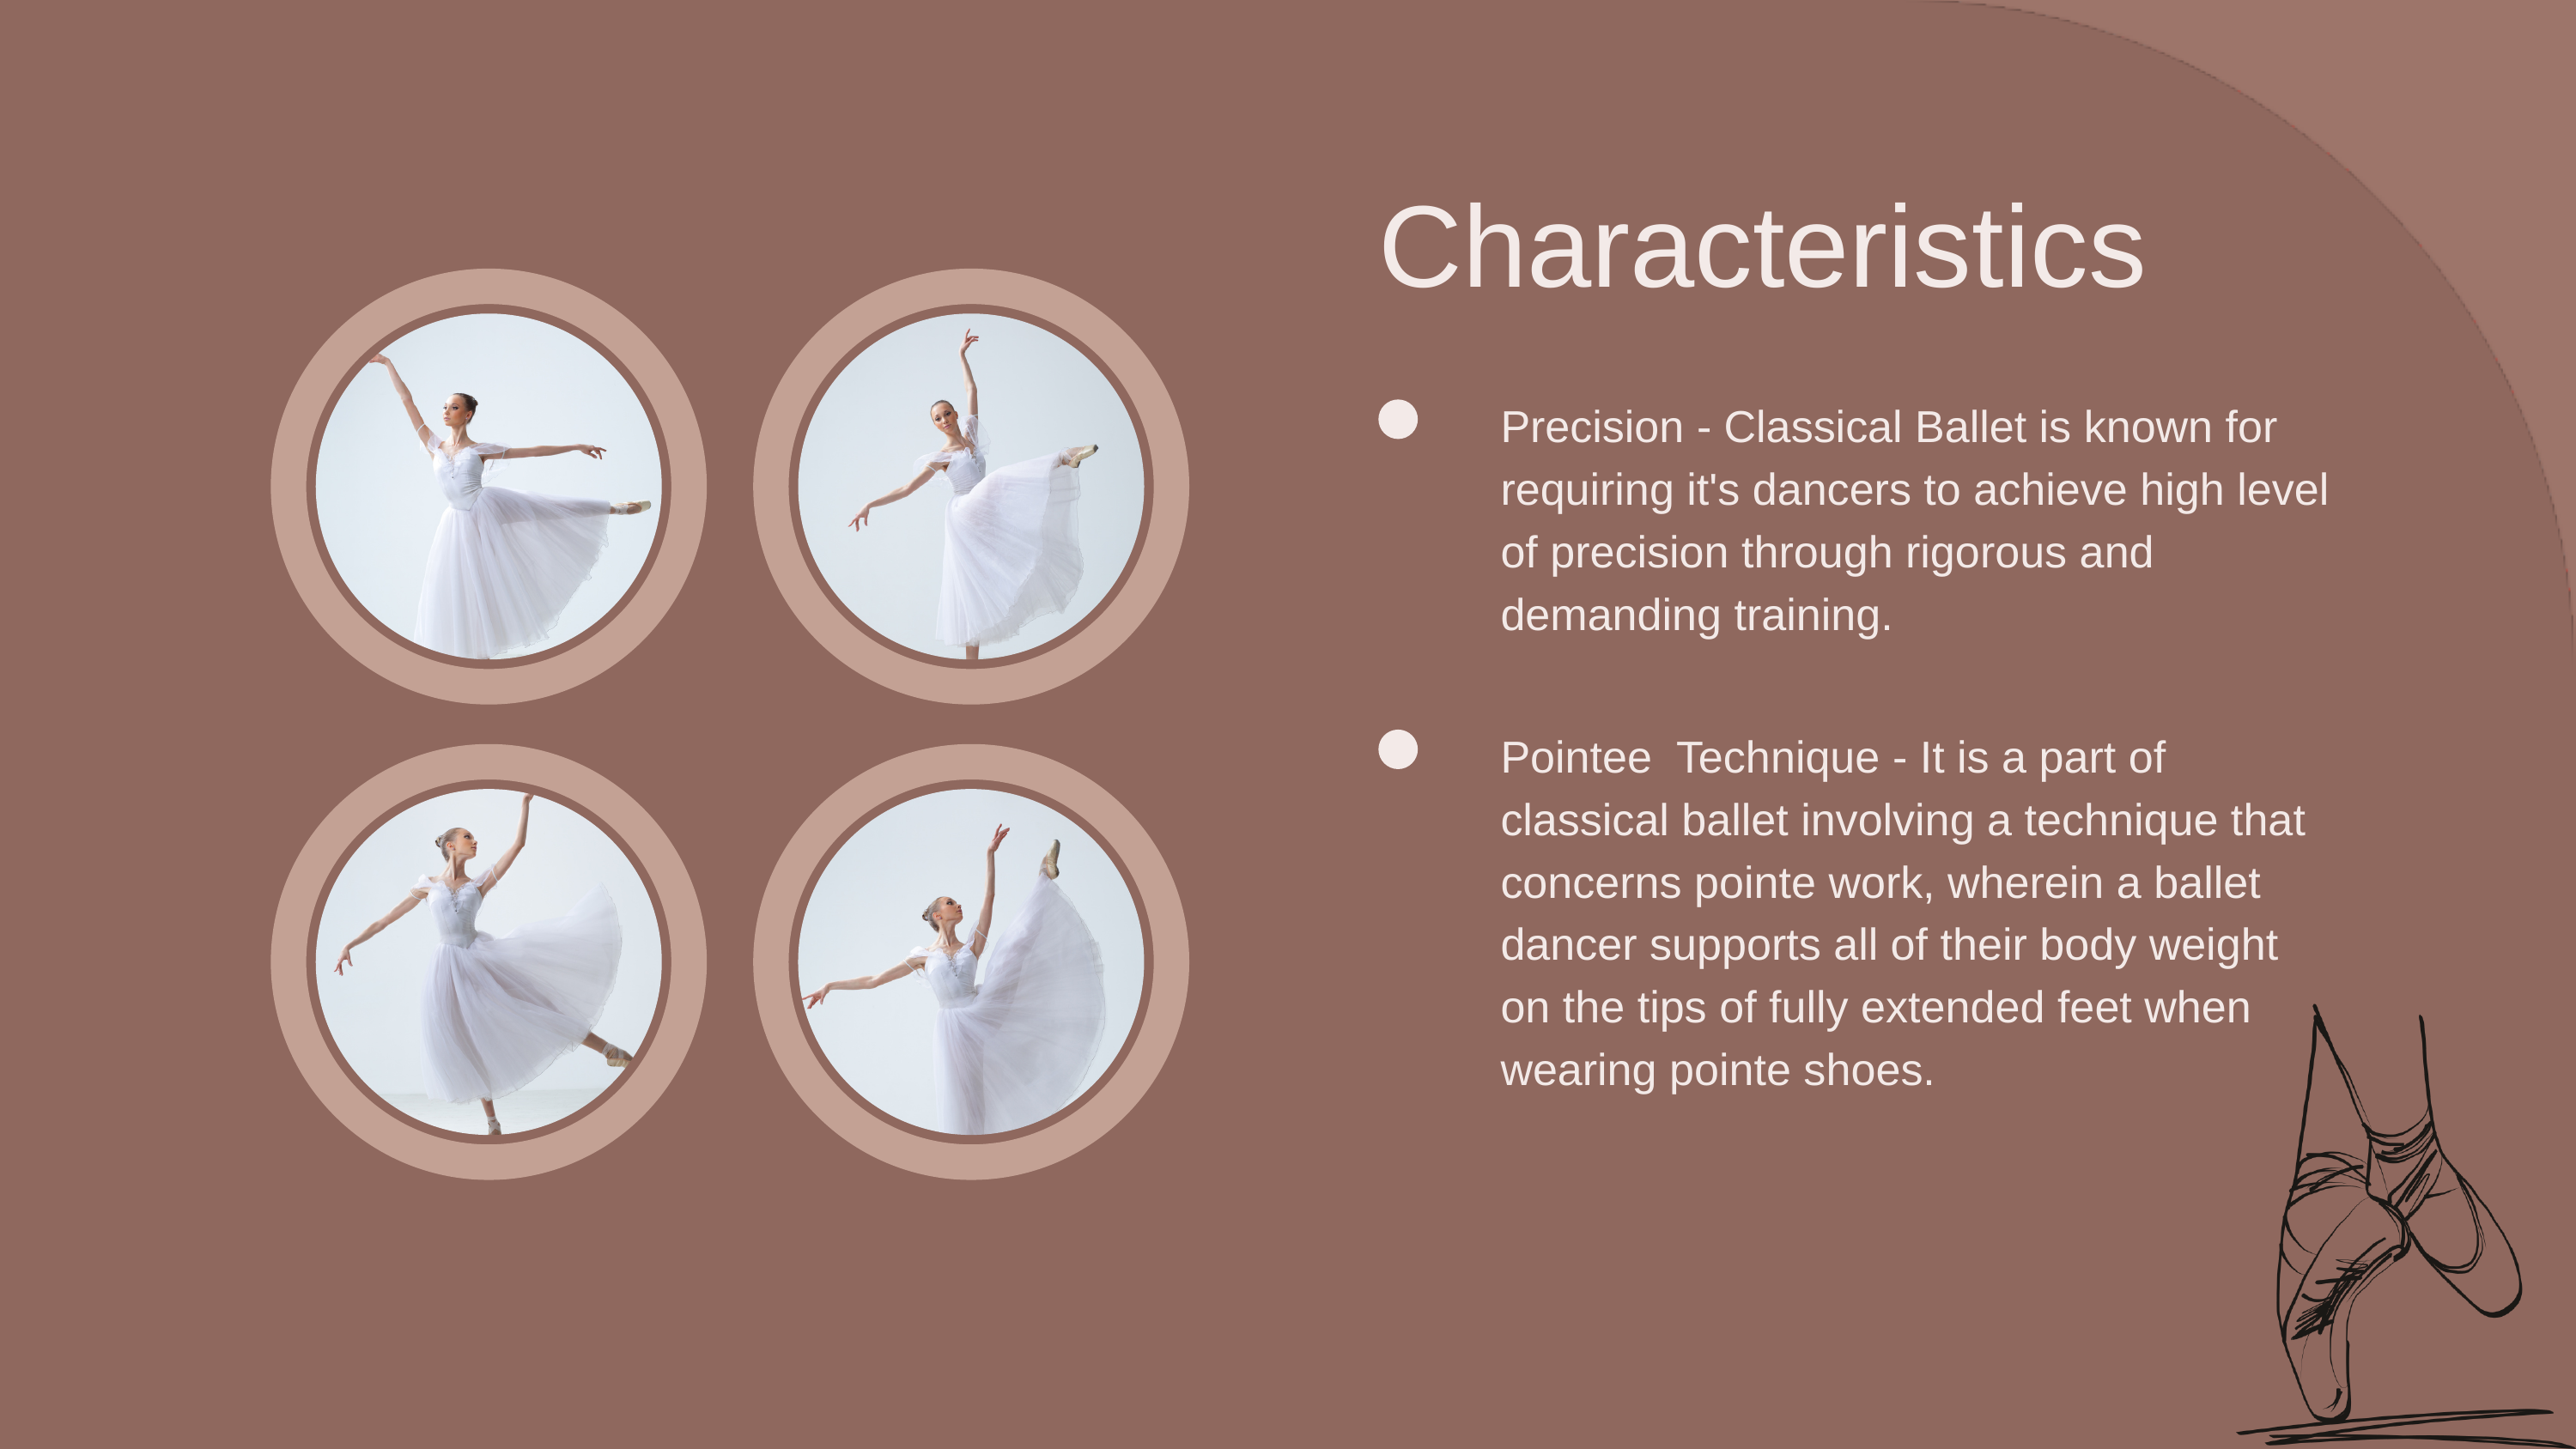

Characteristics

Precision - Classical Ballet is known for requiring it's dancers to achieve high level of precision through rigorous and demanding training.

Pointee  Technique - It is a part of classical ballet involving a technique that concerns pointe work, wherein a ballet dancer supports all of their body weight on the tips of fully extended feet when wearing pointe shoes.